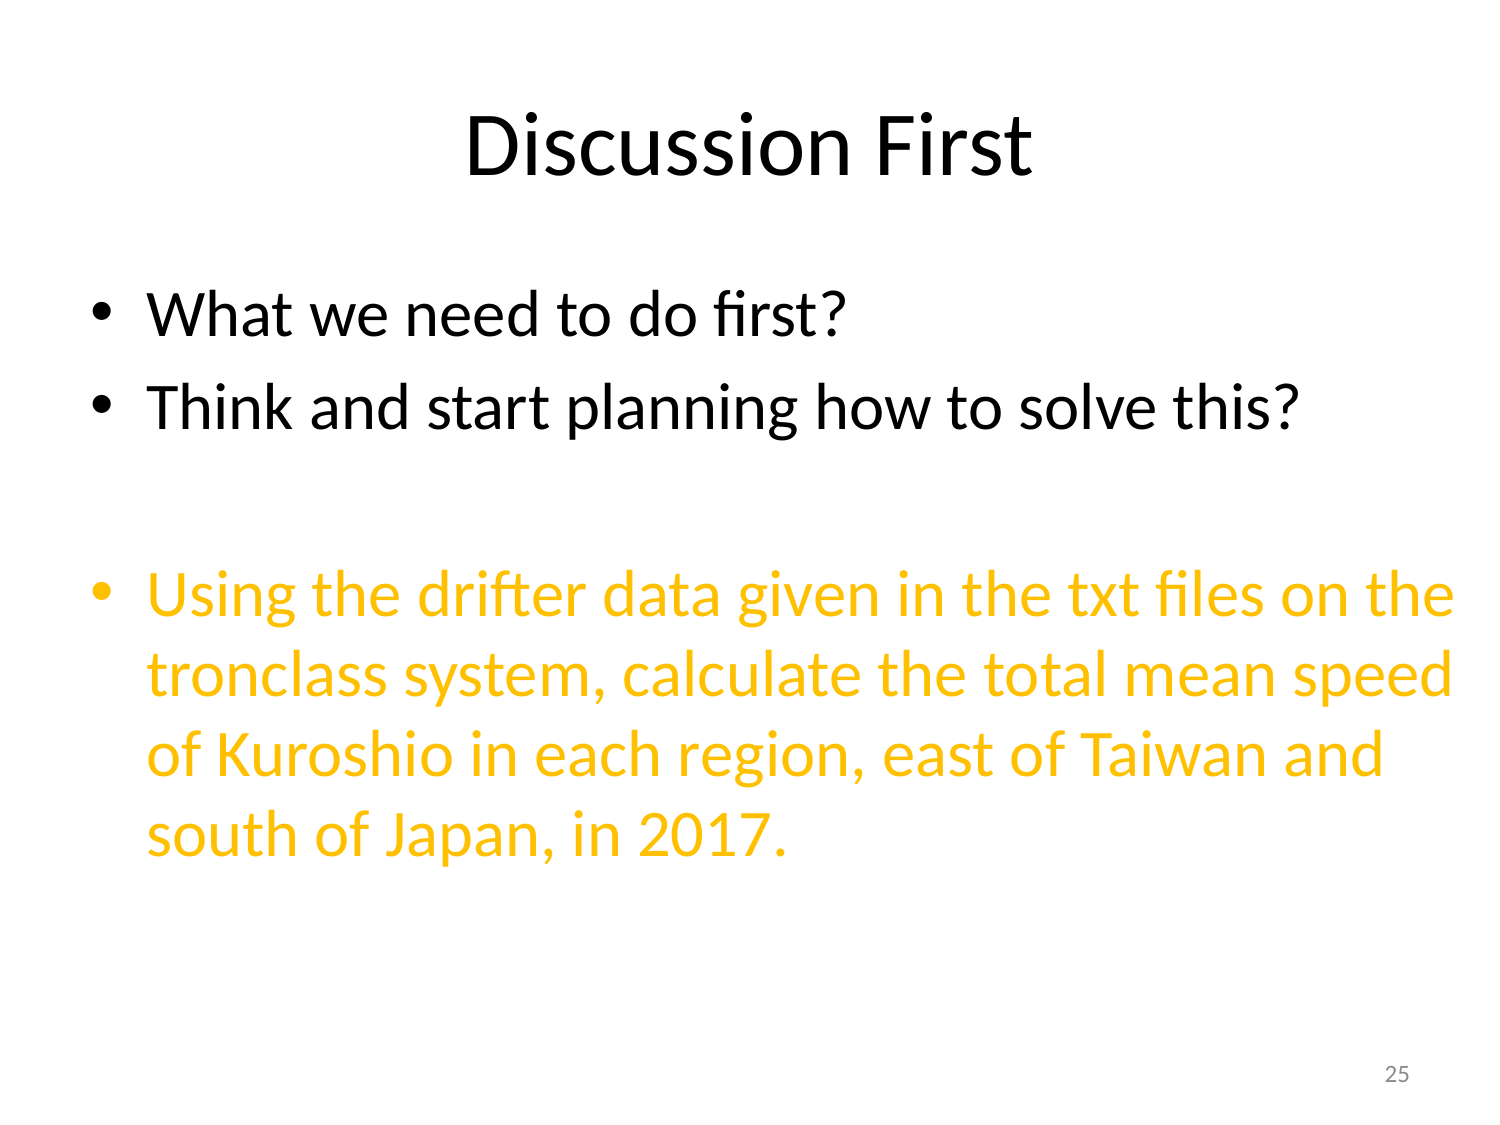

# Discussion First
What we need to do first?
Think and start planning how to solve this?

Using the drifter data given in the txt files on the tronclass system, calculate the total mean speed of Kuroshio in each region, east of Taiwan and south of Japan, in 2017.

25